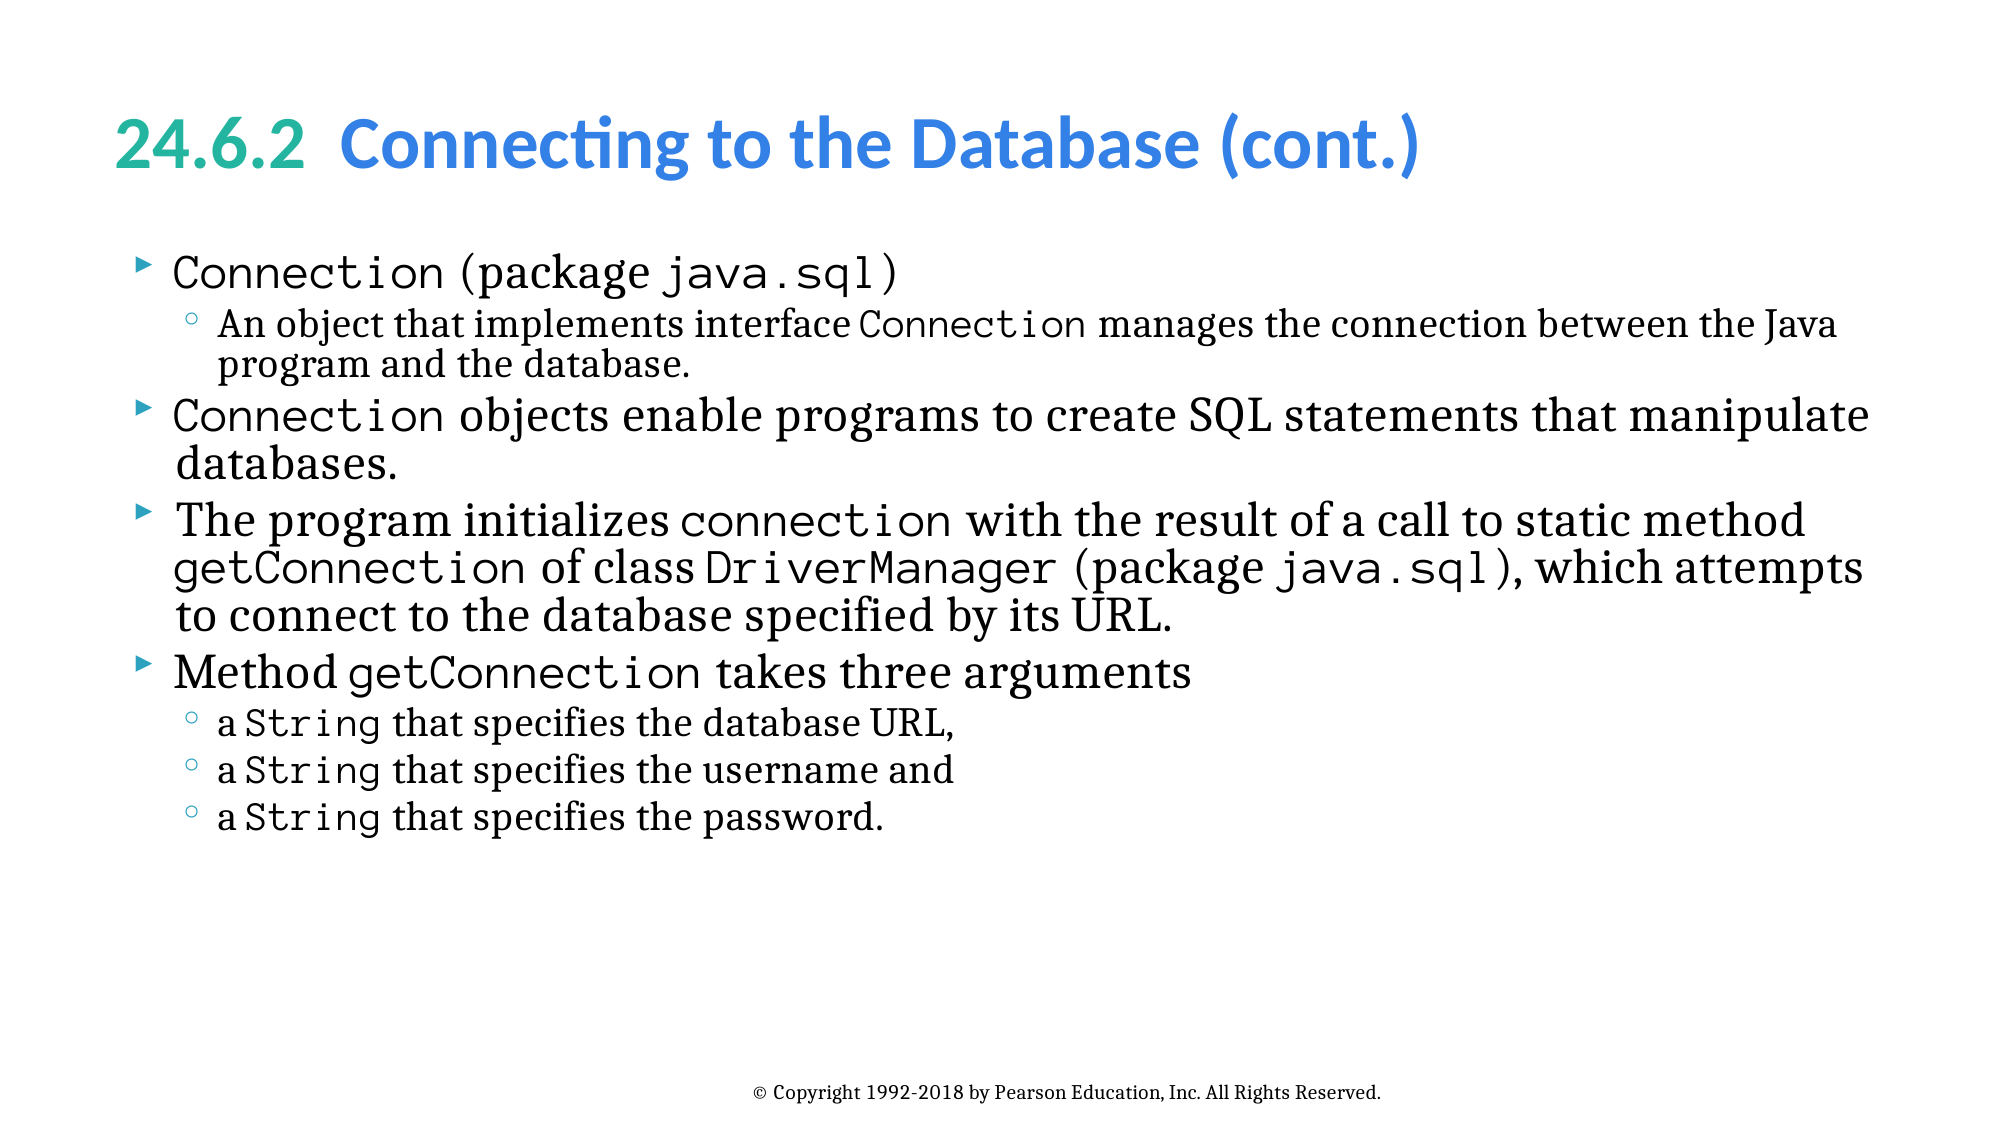

# 24.6.2  Connecting to the Database (cont.)
Connection (package java.sql)
An object that implements interface Connection manages the connection between the Java program and the database.
Connection objects enable programs to create SQL statements that manipulate databases.
The program initializes connection with the result of a call to static method getConnection of class DriverManager (package java.sql), which attempts to connect to the database specified by its URL.
Method getConnection takes three arguments
a String that specifies the database URL,
a String that specifies the username and
a String that specifies the password.
© Copyright 1992-2018 by Pearson Education, Inc. All Rights Reserved.